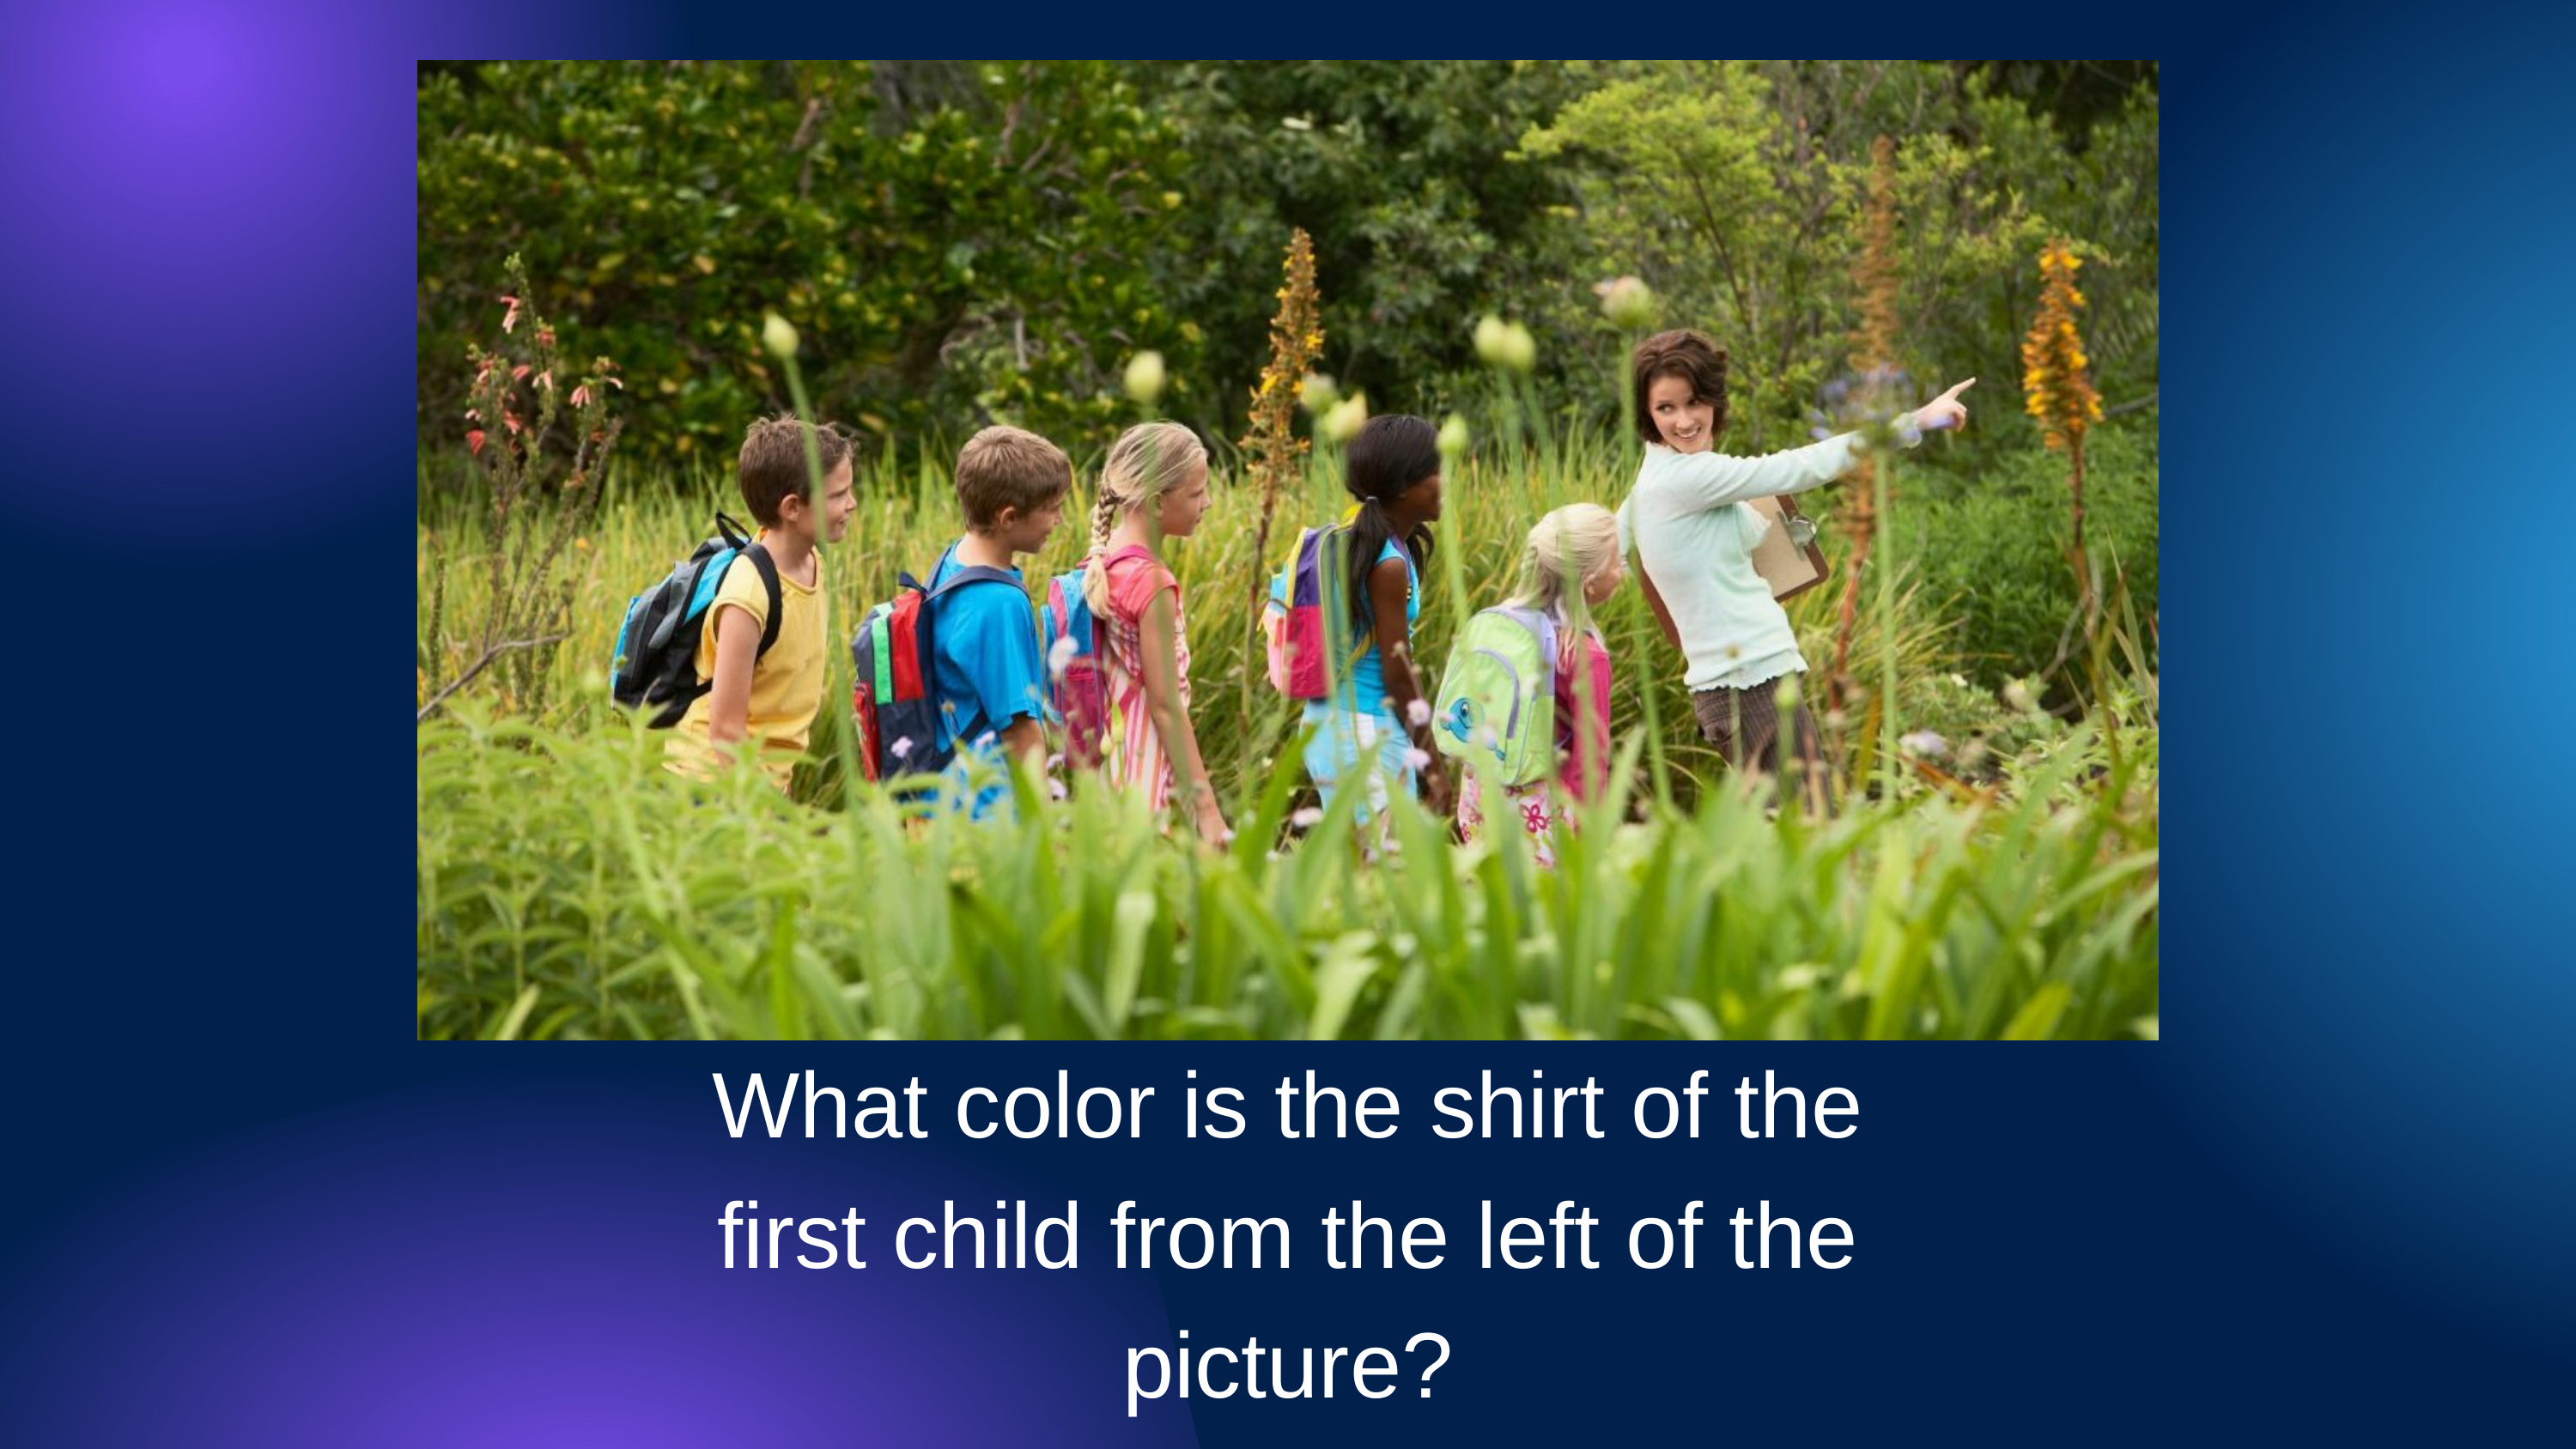

What color is the shirt of the first child from the left of the picture?